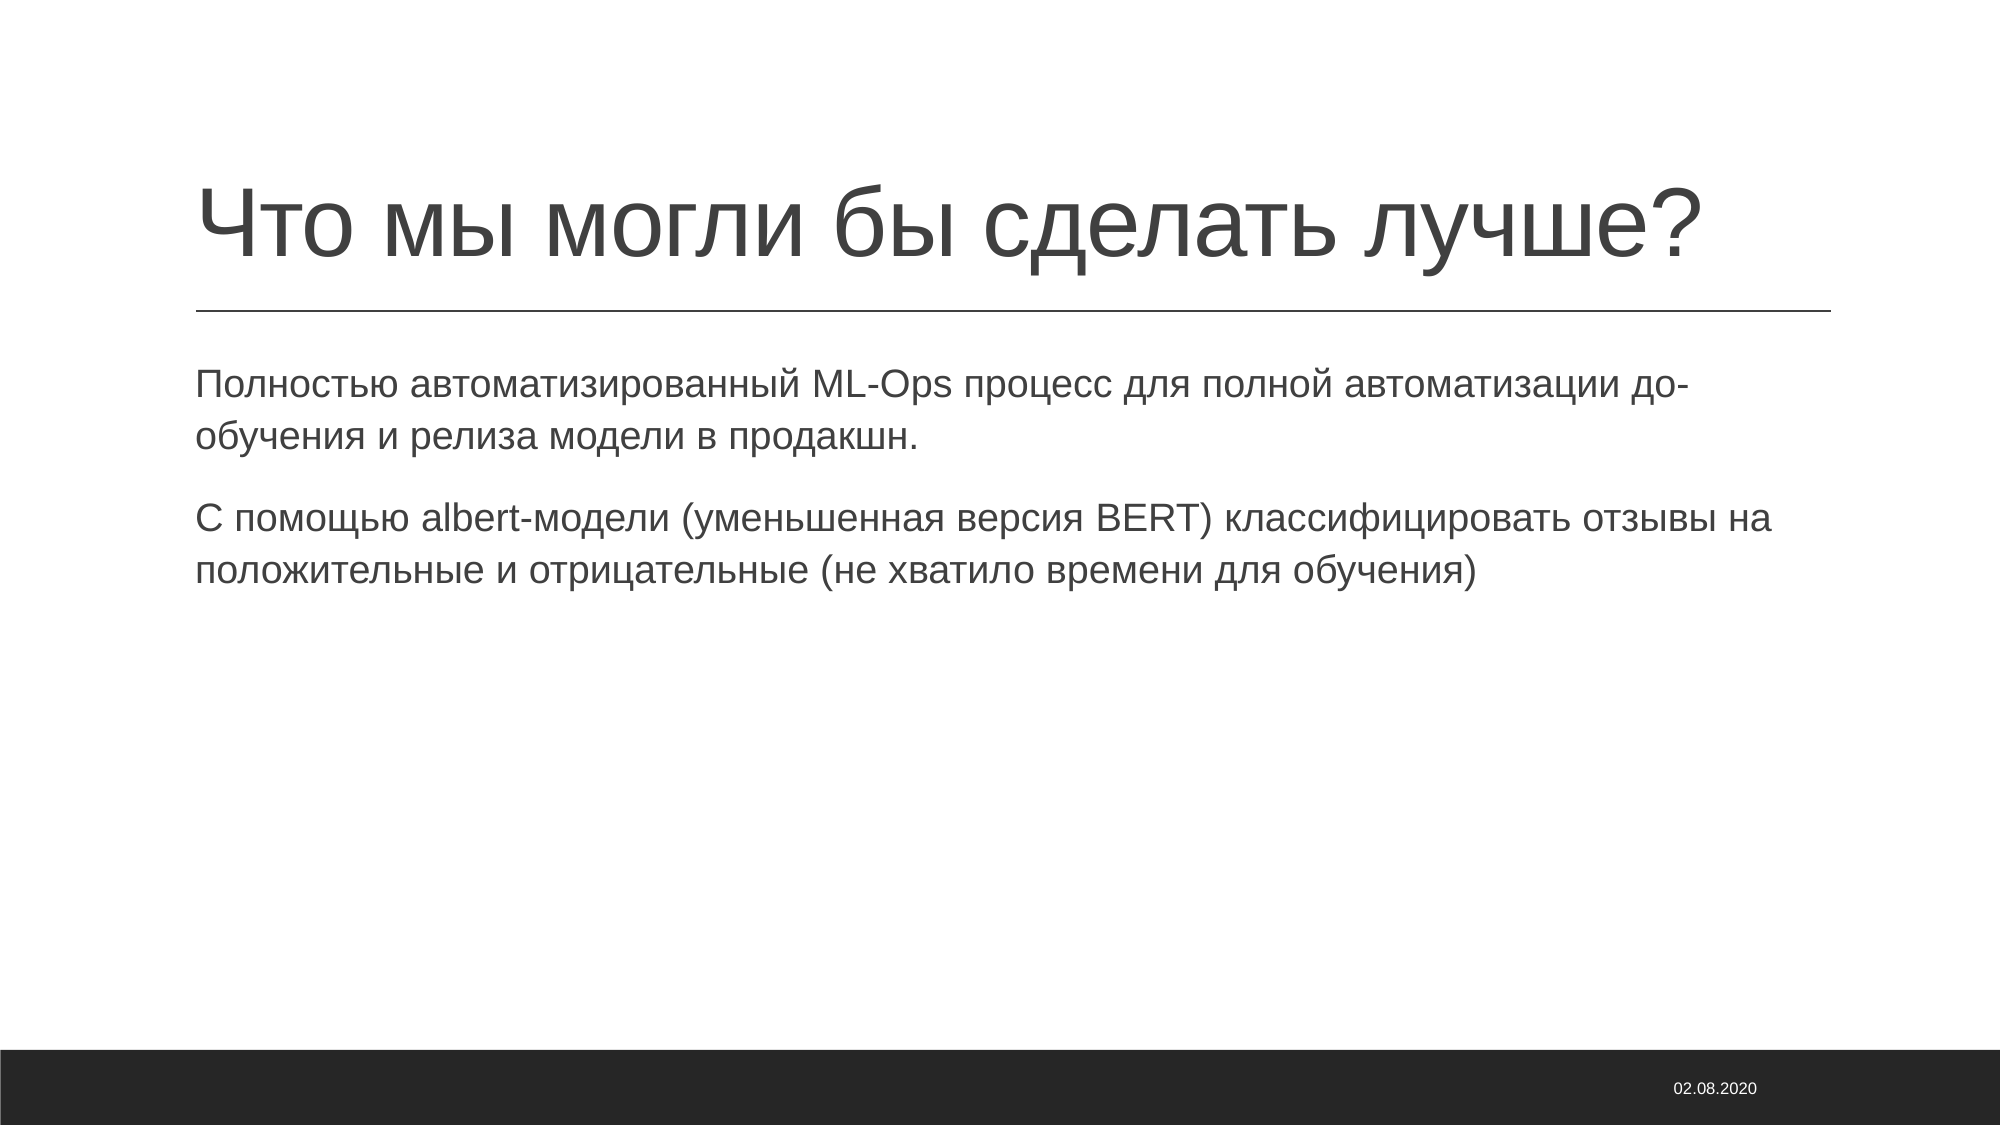

# Что мы могли бы сделать лучше?
Полностью автоматизированный ML-Ops процесс для полной автоматизации до-обучения и релиза модели в продакшн.
С помощью albert-модели (уменьшенная версия BERT) классифицировать отзывы на положительные и отрицательные (не хватило времени для обучения)

02.08.2020